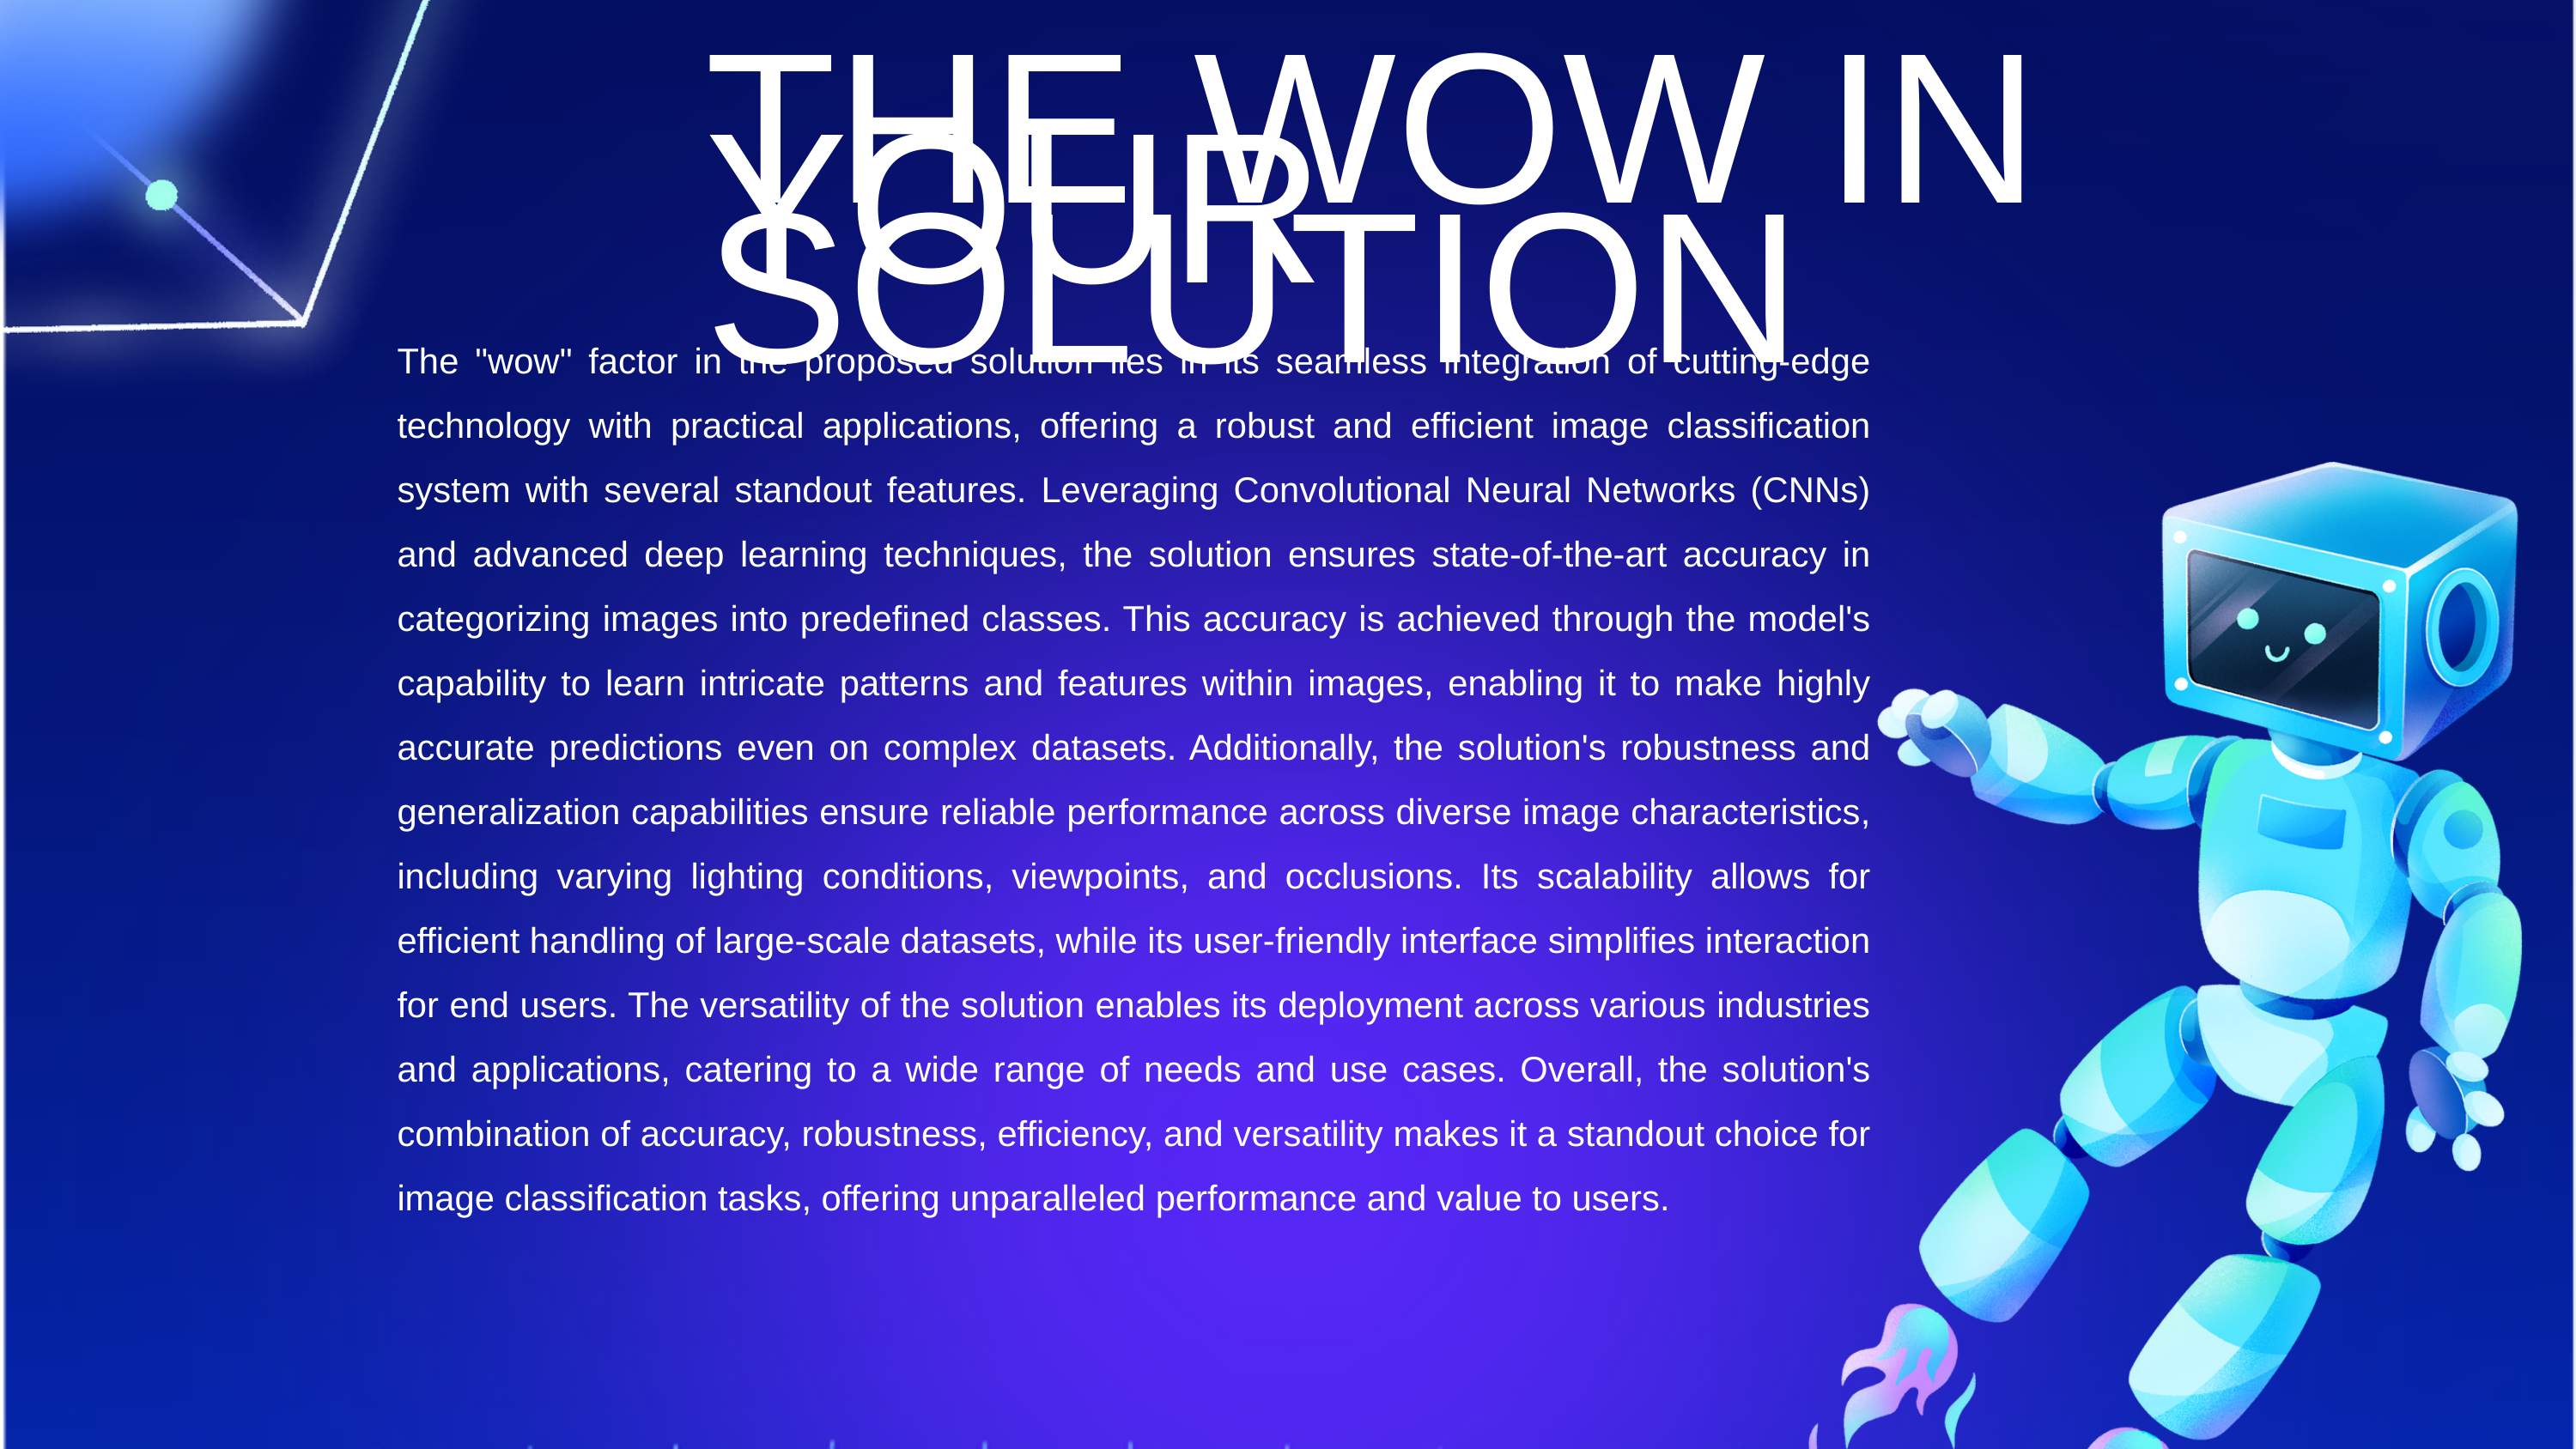

THE WOW IN YOUR SOLUTION
The "wow" factor in the proposed solution lies in its seamless integration of cutting-edge technology with practical applications, offering a robust and efficient image classification system with several standout features. Leveraging Convolutional Neural Networks (CNNs) and advanced deep learning techniques, the solution ensures state-of-the-art accuracy in categorizing images into predefined classes. This accuracy is achieved through the model's capability to learn intricate patterns and features within images, enabling it to make highly accurate predictions even on complex datasets. Additionally, the solution's robustness and generalization capabilities ensure reliable performance across diverse image characteristics, including varying lighting conditions, viewpoints, and occlusions. Its scalability allows for efficient handling of large-scale datasets, while its user-friendly interface simplifies interaction for end users. The versatility of the solution enables its deployment across various industries and applications, catering to a wide range of needs and use cases. Overall, the solution's combination of accuracy, robustness, efficiency, and versatility makes it a standout choice for image classification tasks, offering unparalleled performance and value to users.